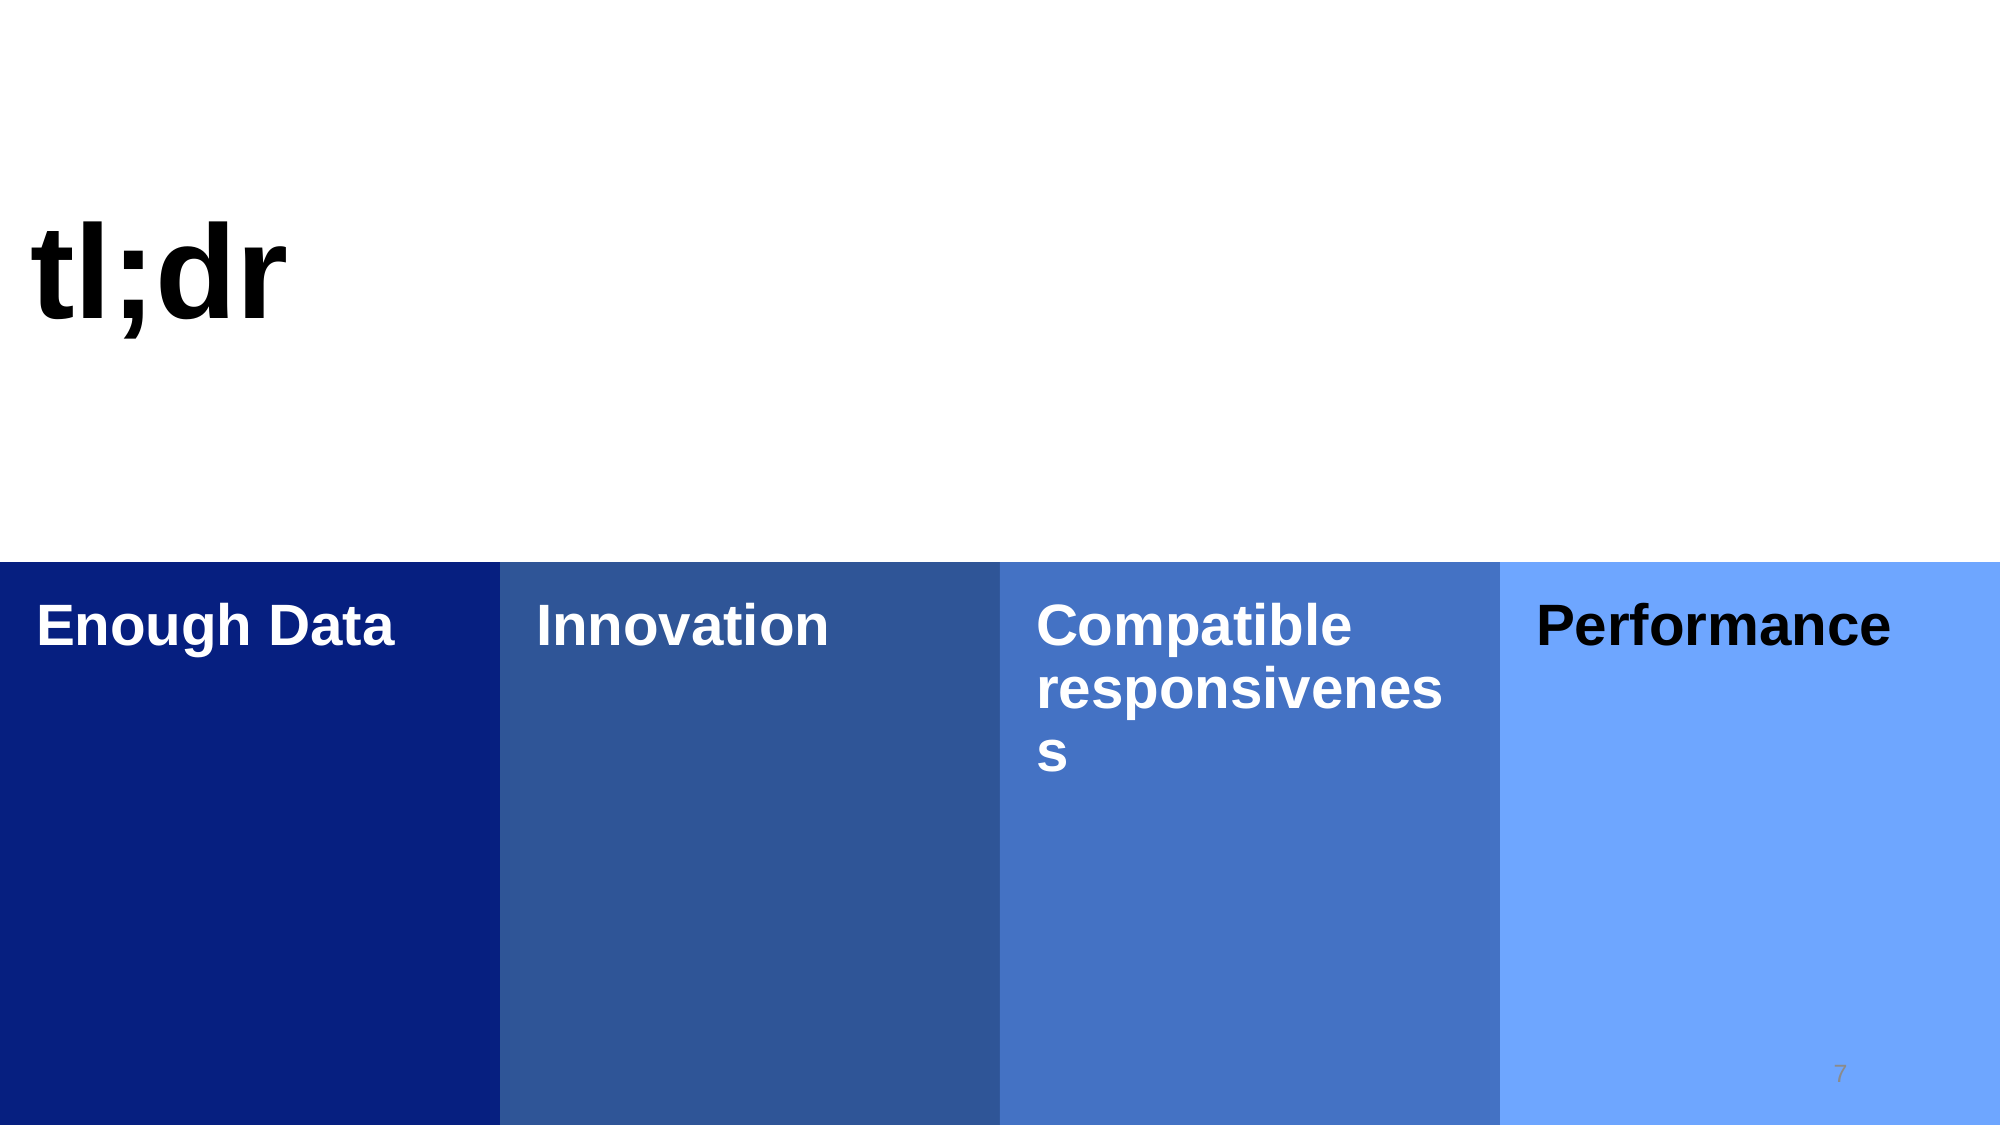

# tl;dr
Compatible responsiveness
Performance
Enough Data
Innovation
7